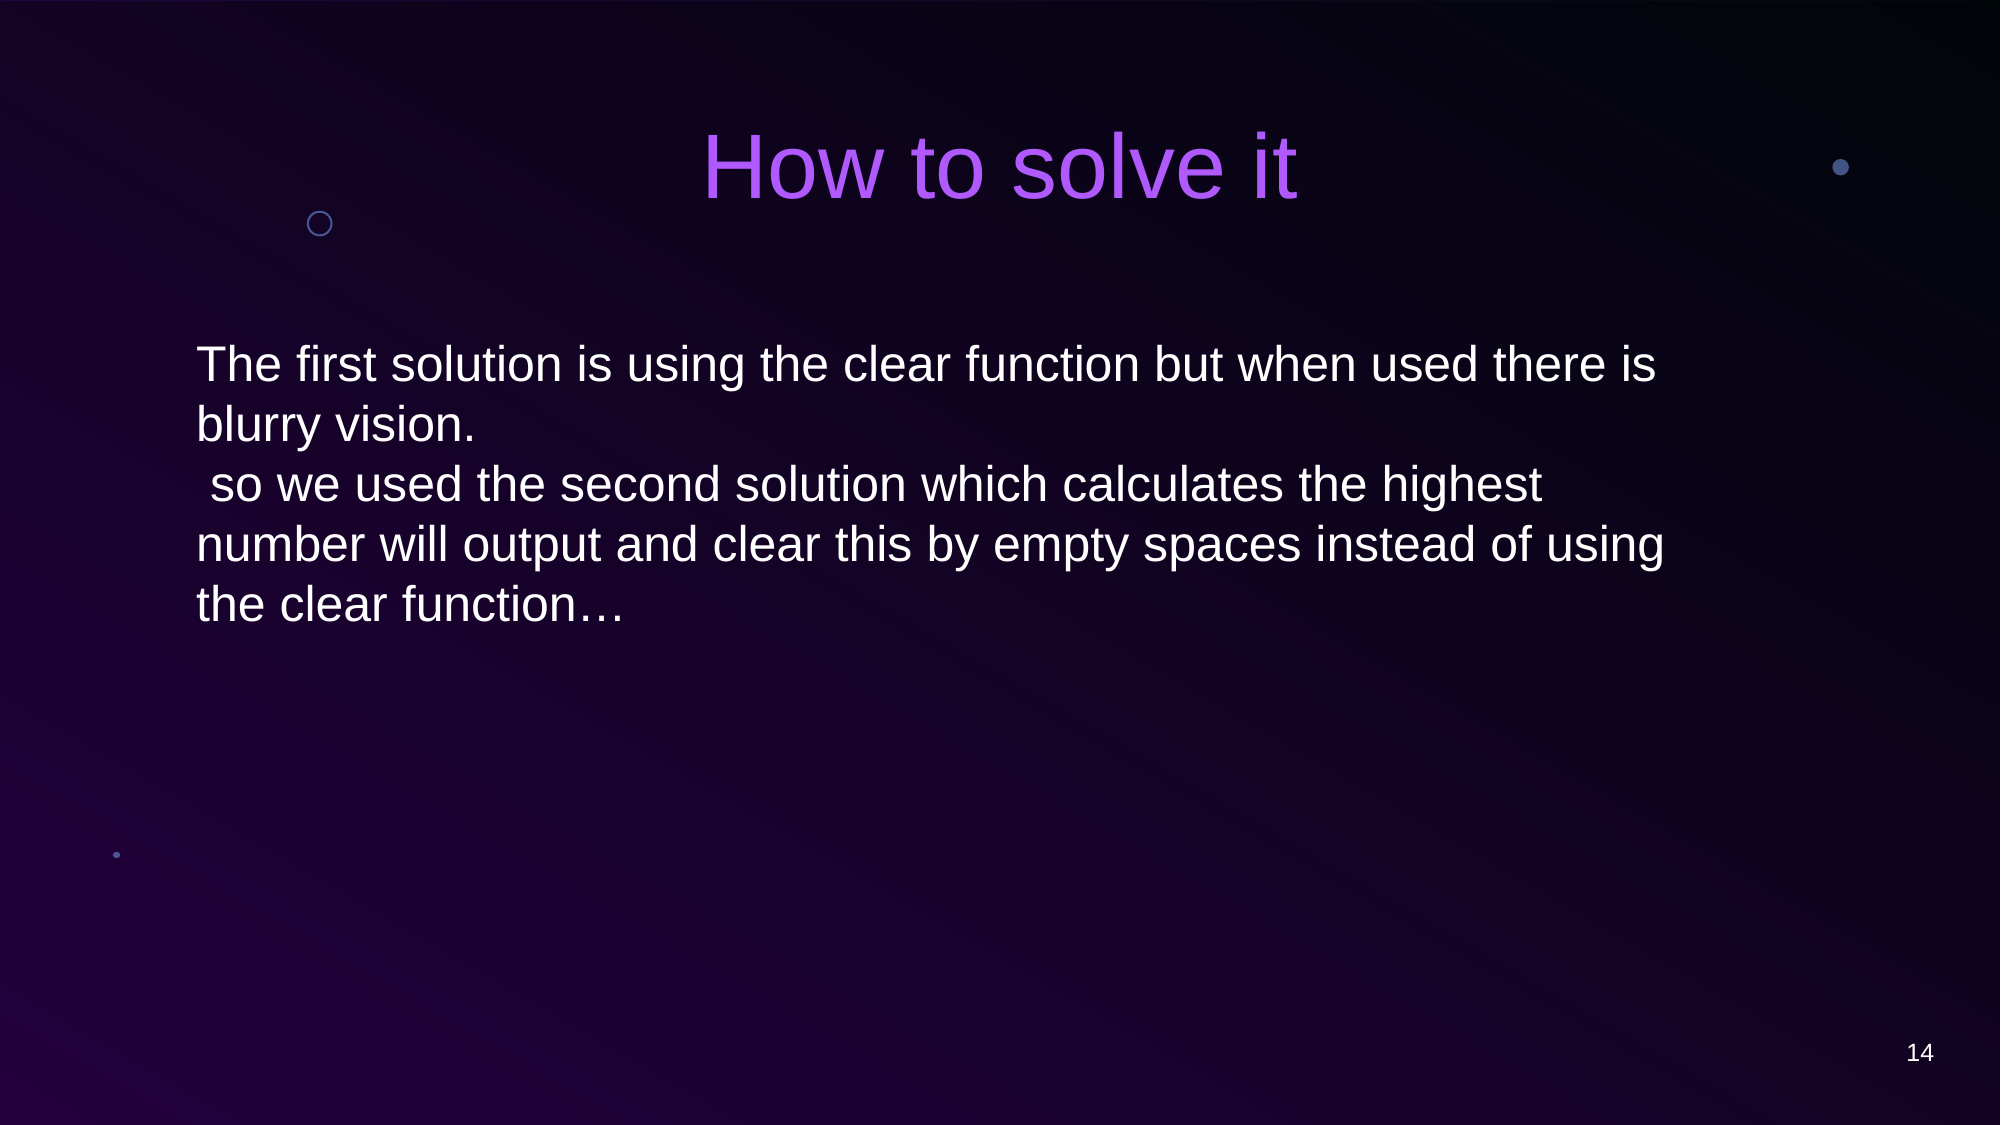

# How to solve it
The first solution is using the clear function but when used there is blurry vision.
 so we used the second solution which calculates the highest number will output and clear this by empty spaces instead of using the clear function…
14